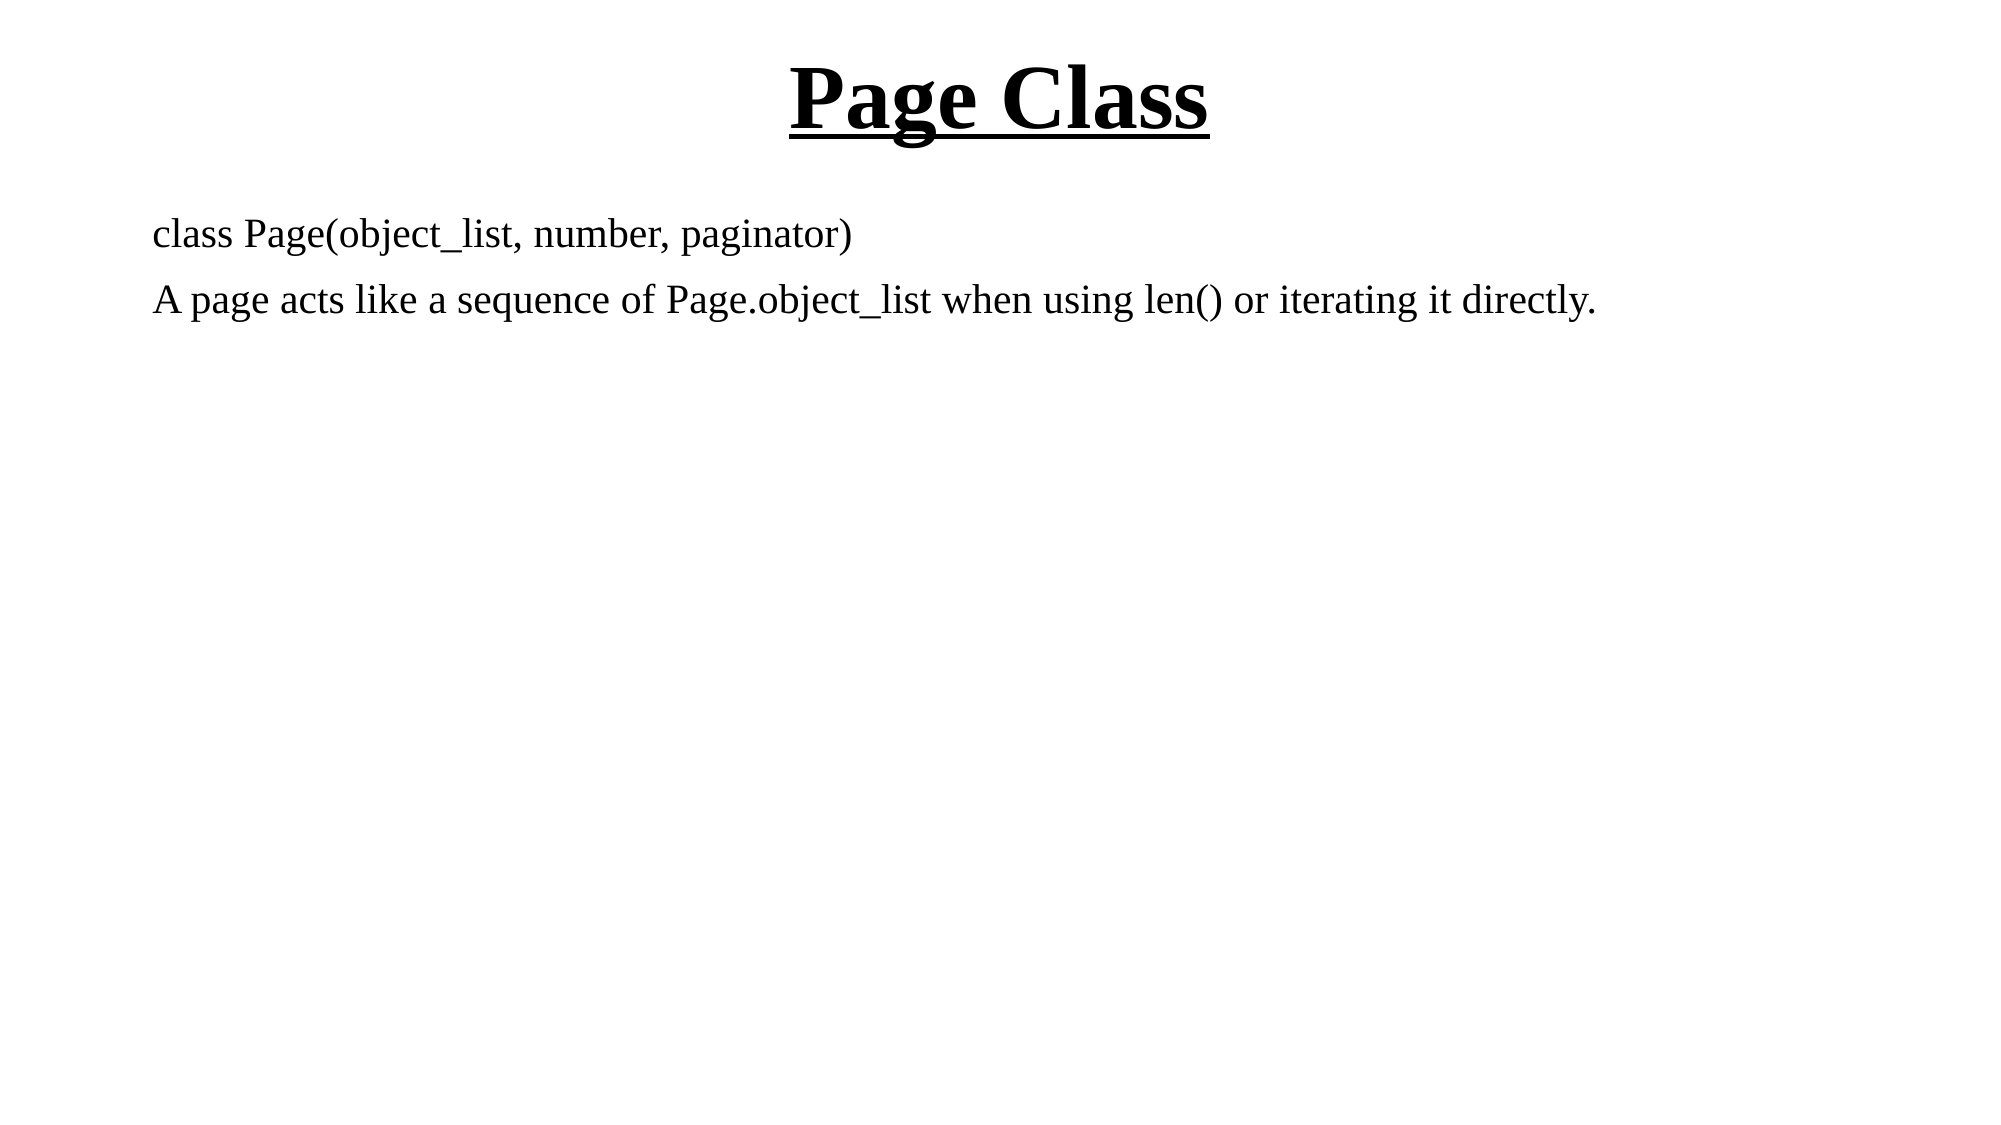

# Page Class
class Page(object_list, number, paginator)
A page acts like a sequence of Page.object_list when using len() or iterating it directly.